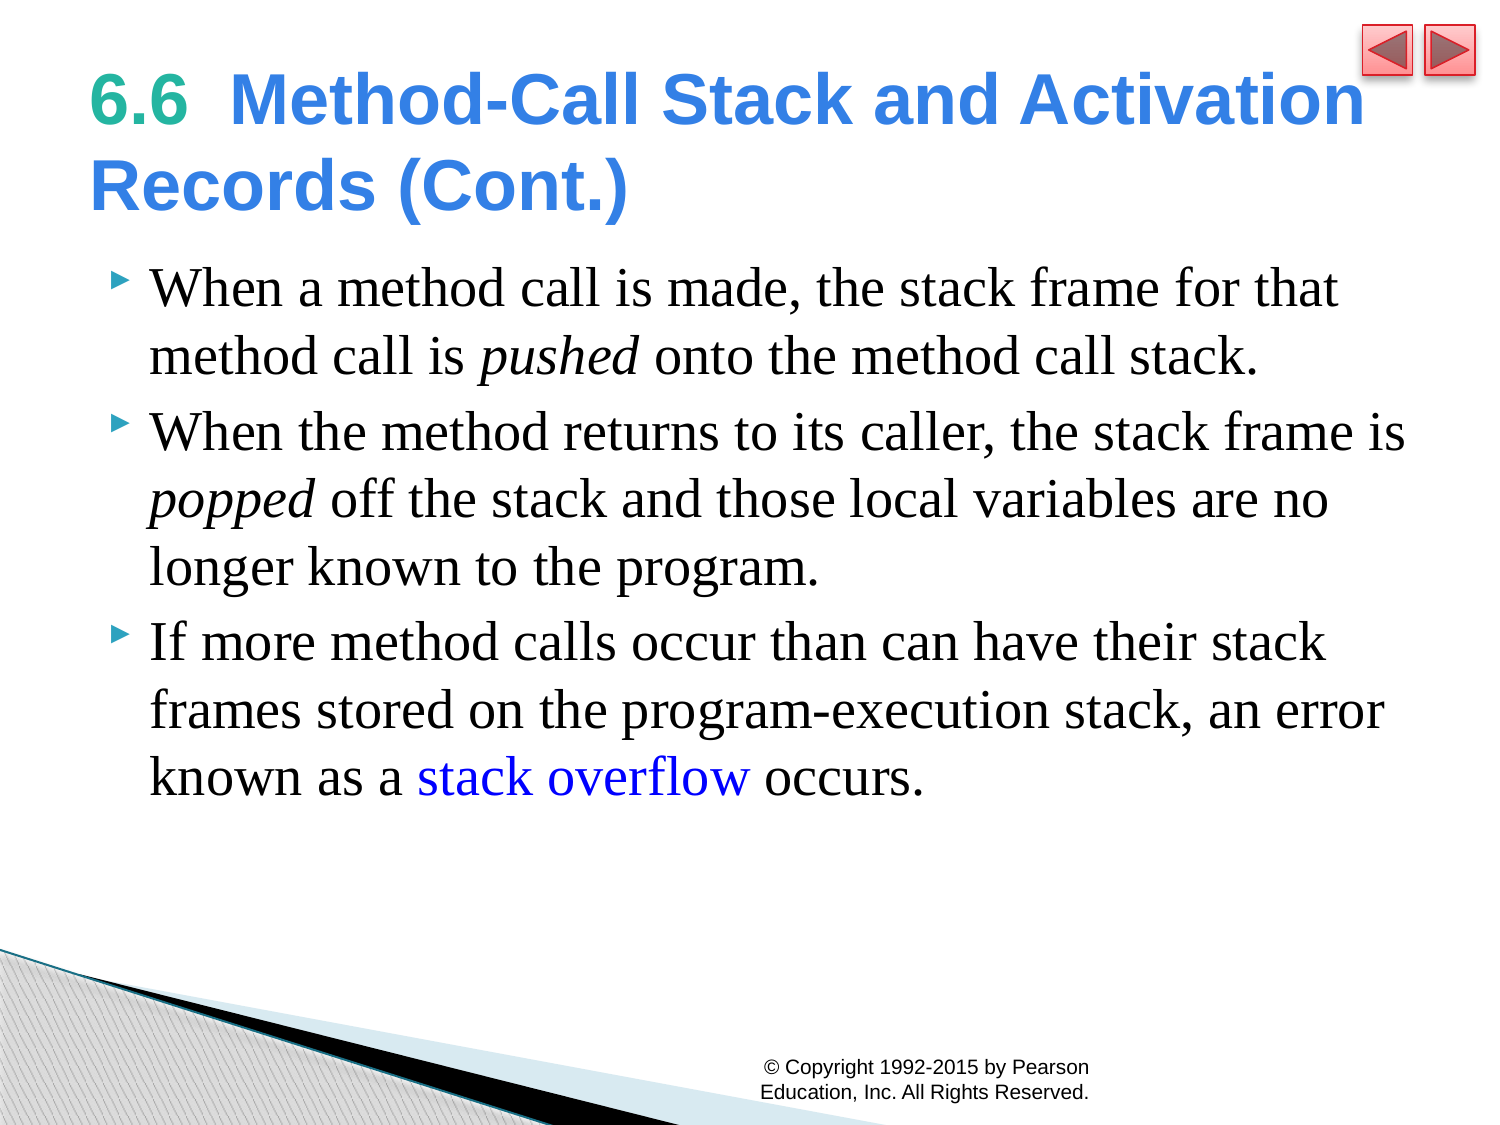

# 6.6  Method-Call Stack and Activation Records (Cont.)
When a method call is made, the stack frame for that method call is pushed onto the method call stack.
When the method returns to its caller, the stack frame is popped off the stack and those local variables are no longer known to the program.
If more method calls occur than can have their stack frames stored on the program-execution stack, an error known as a stack overflow occurs.
© Copyright 1992-2015 by Pearson Education, Inc. All Rights Reserved.